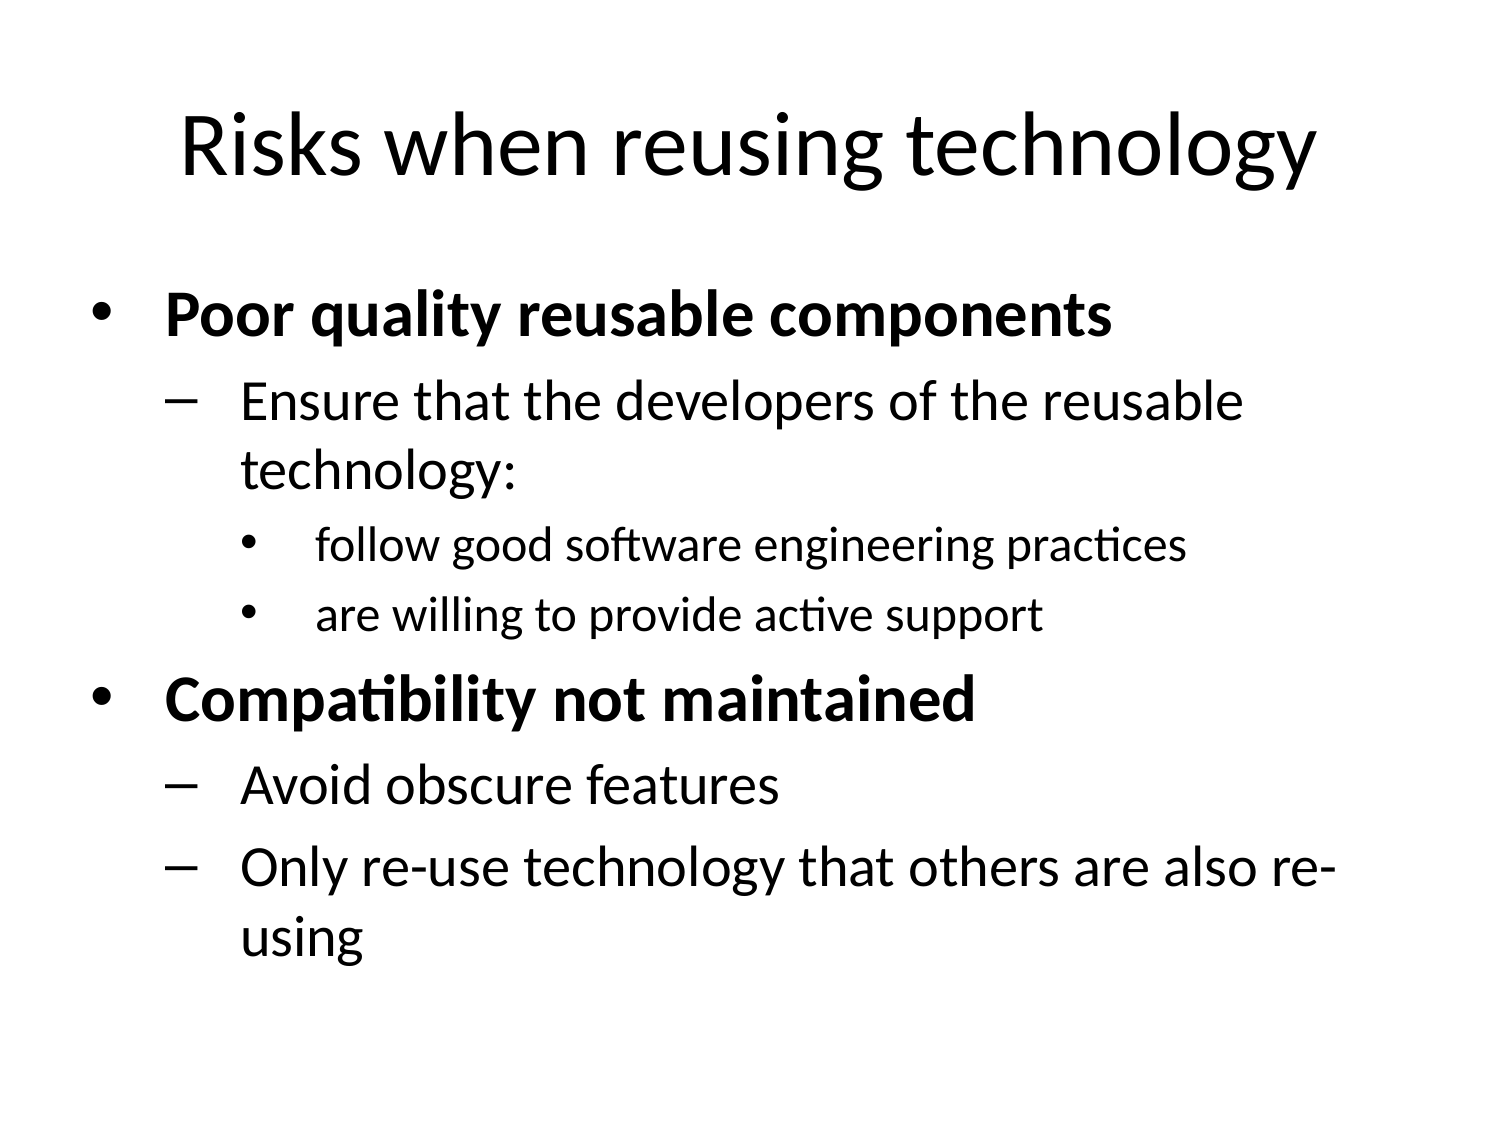

# Risks when reusing technology
Poor quality reusable components
Ensure that the developers of the reusable technology:
follow good software engineering practices
are willing to provide active support
Compatibility not maintained
Avoid obscure features
Only re-use technology that others are also re-using